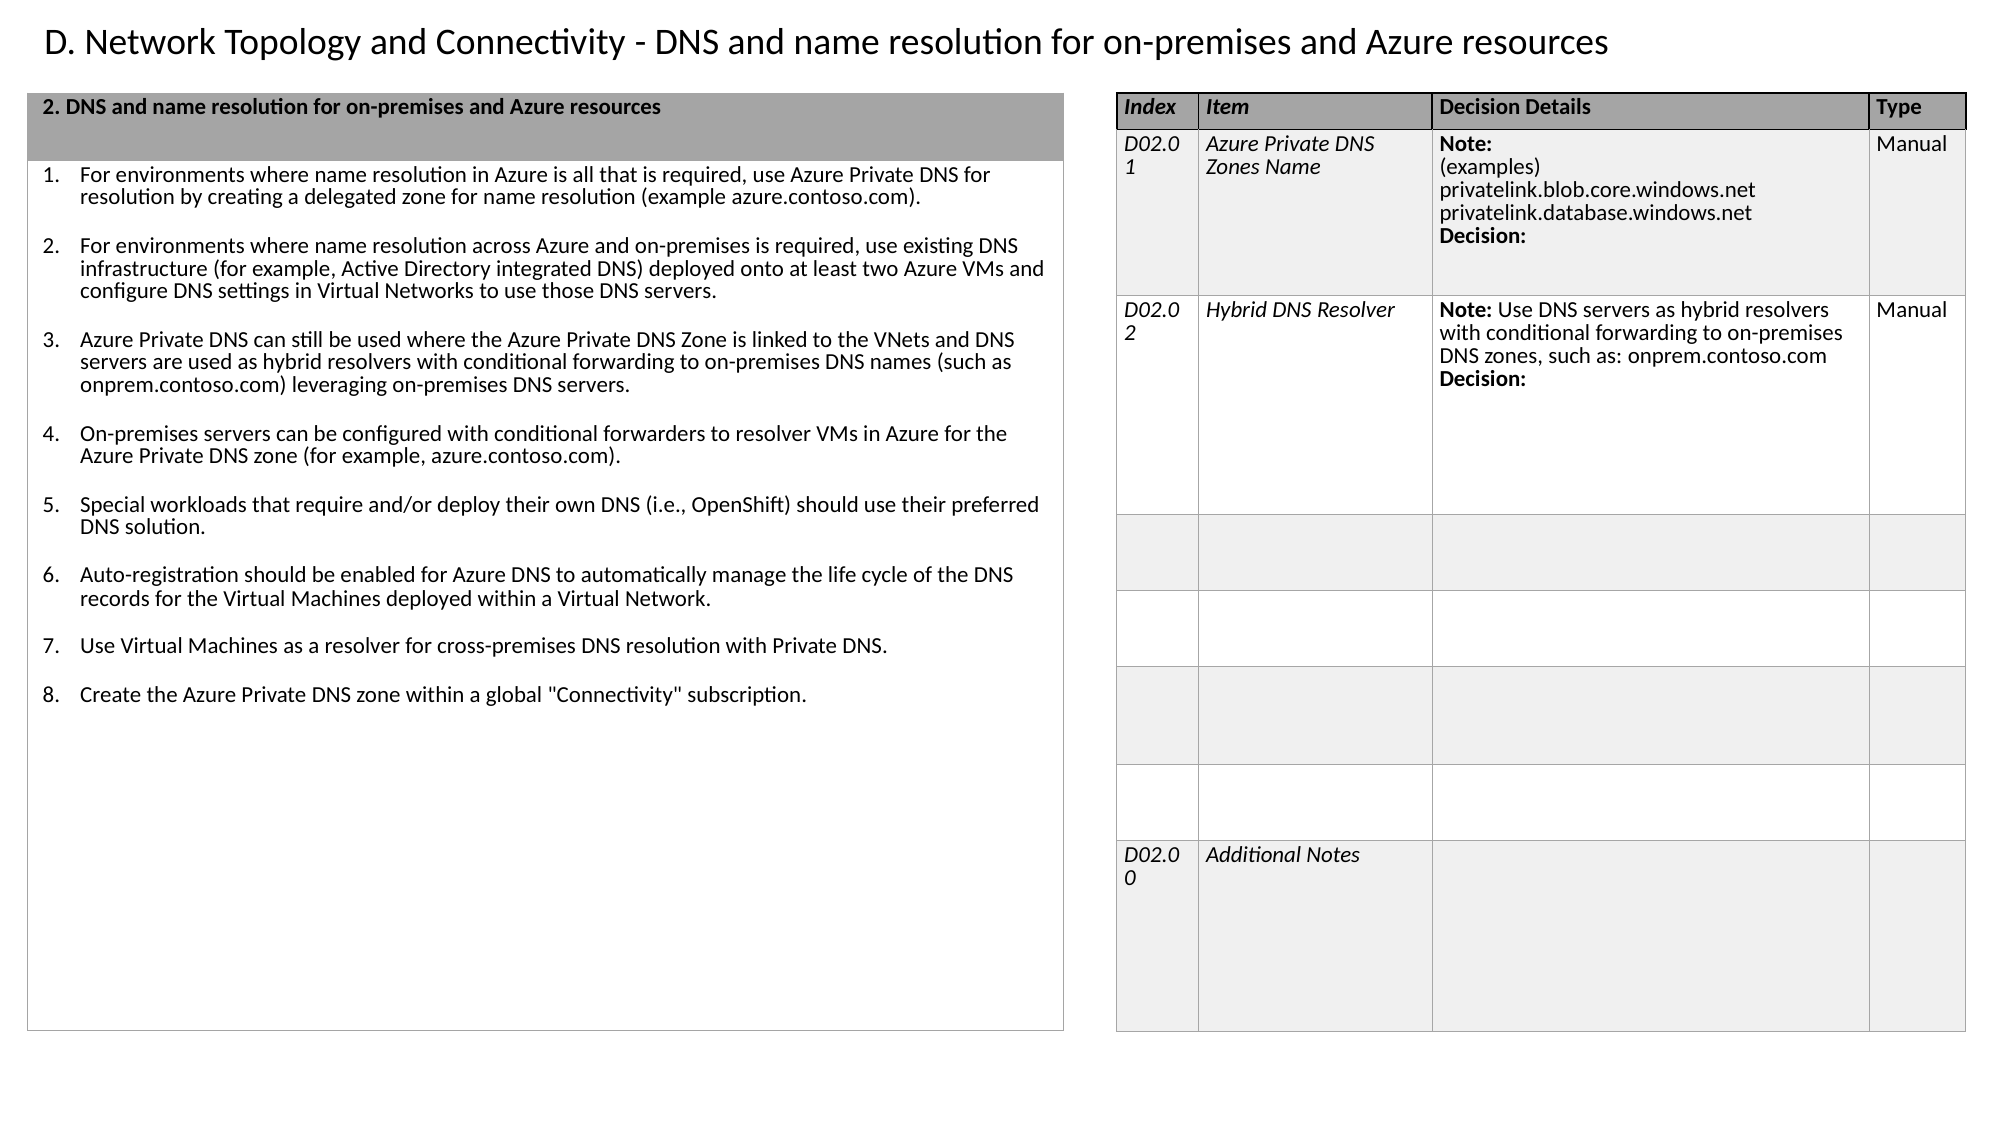

D. Network Topology and Connectivity - DNS and name resolution for on-premises and Azure resources
| Index | Item | Decision Details | Type |
| --- | --- | --- | --- |
| D02.01 | Azure Private DNS Zones Name | Note: (examples) privatelink.blob.core.windows.net privatelink.database.windows.net Decision: | Manual |
| D02.02 | Hybrid DNS Resolver | Note: Use DNS servers as hybrid resolvers with conditional forwarding to on-premises DNS zones, such as: onprem.contoso.com Decision: | Manual |
|  |  |  |  |
|  |  |  |  |
|  |  |  |  |
|  |  |  |  |
| D02.00 | Additional Notes |  |  |
| 2. DNS and name resolution for on-premises and Azure resources |
| --- |
| For environments where name resolution in Azure is all that is required, use Azure Private DNS for resolution by creating a delegated zone for name resolution (example azure.contoso.com). For environments where name resolution across Azure and on-premises is required, use existing DNS infrastructure (for example, Active Directory integrated DNS) deployed onto at least two Azure VMs and configure DNS settings in Virtual Networks to use those DNS servers. Azure Private DNS can still be used where the Azure Private DNS Zone is linked to the VNets and DNS servers are used as hybrid resolvers with conditional forwarding to on-premises DNS names (such as onprem.contoso.com) leveraging on-premises DNS servers. On-premises servers can be configured with conditional forwarders to resolver VMs in Azure for the Azure Private DNS zone (for example, azure.contoso.com). Special workloads that require and/or deploy their own DNS (i.e., OpenShift) should use their preferred DNS solution. Auto-registration should be enabled for Azure DNS to automatically manage the life cycle of the DNS records for the Virtual Machines deployed within a Virtual Network. Use Virtual Machines as a resolver for cross-premises DNS resolution with Private DNS. Create the Azure Private DNS zone within a global "Connectivity" subscription. |